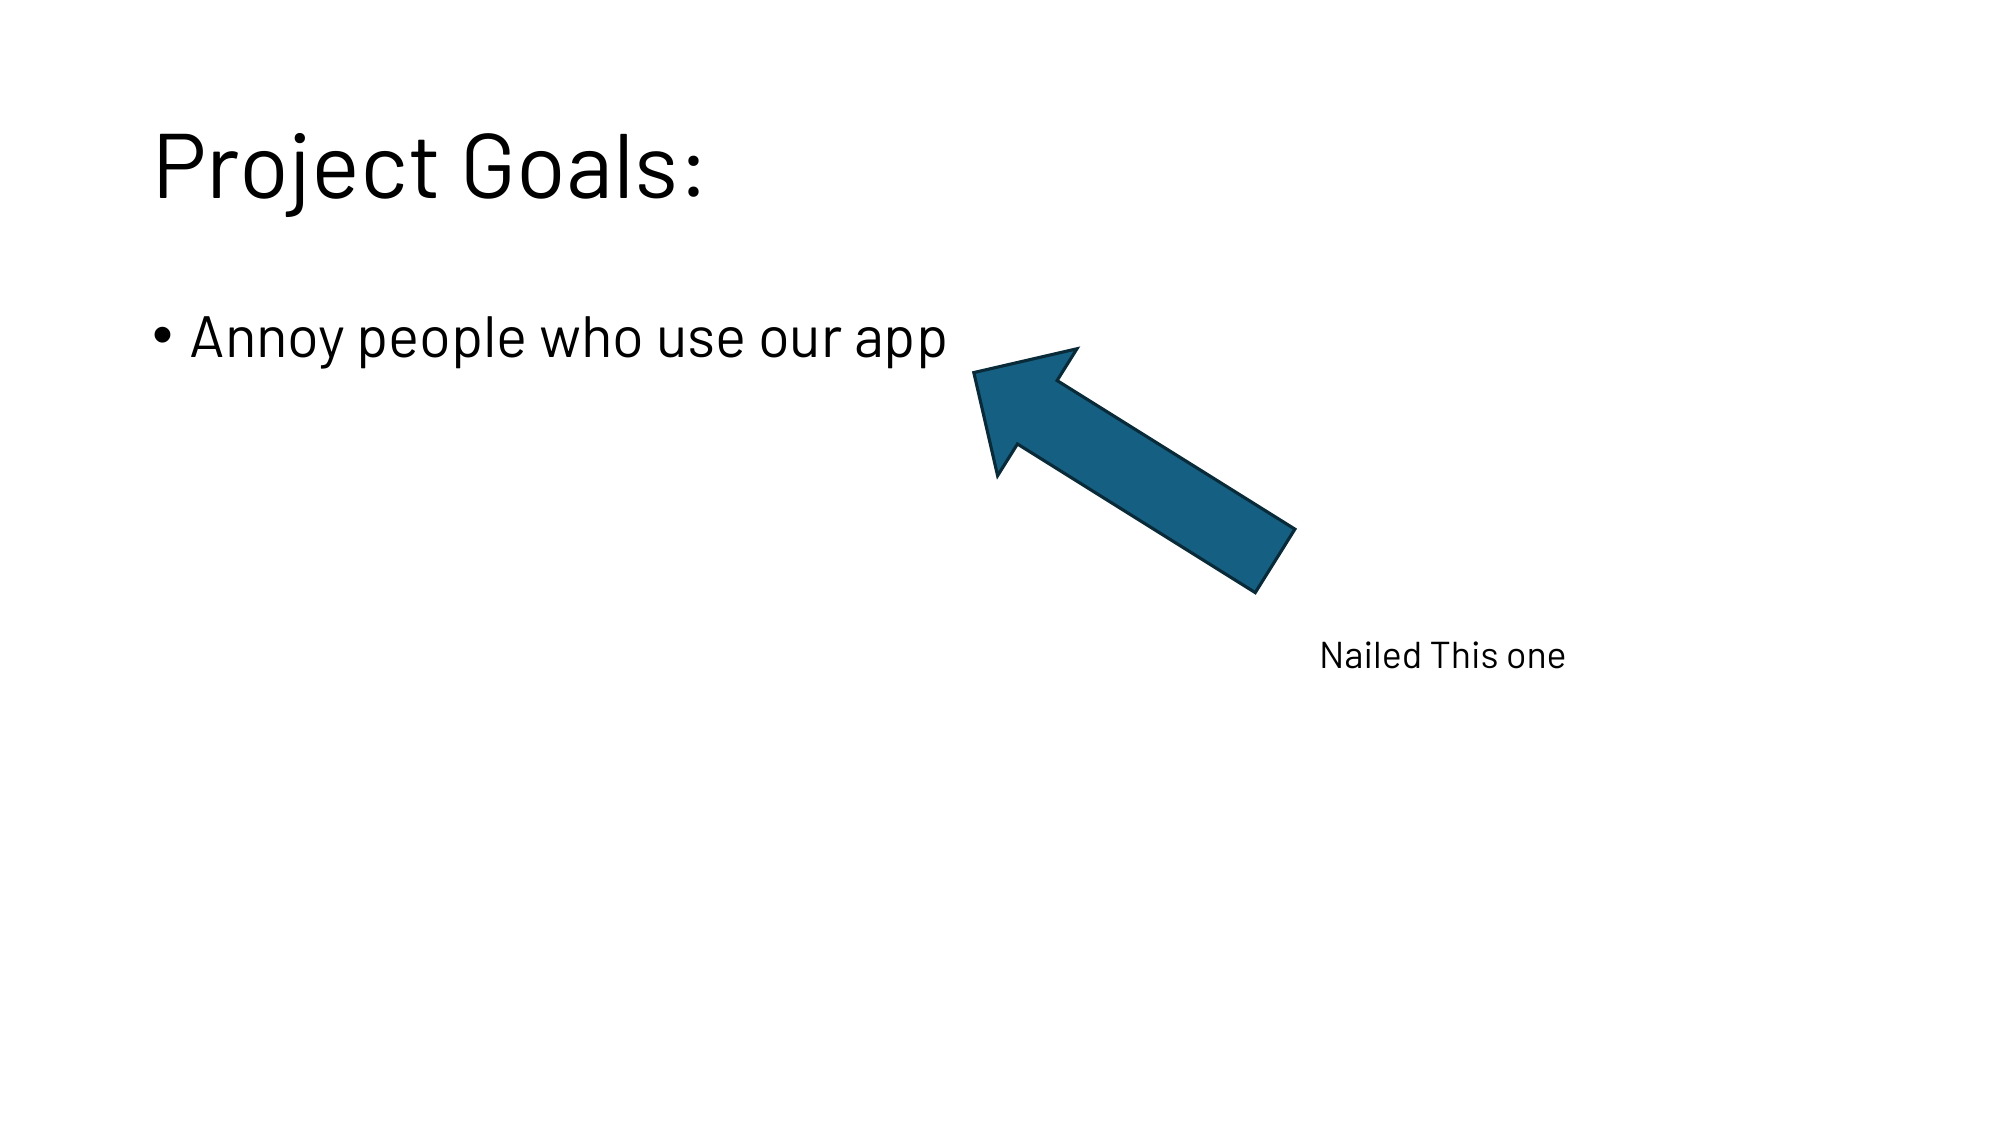

# Project Goals:

Annoy people who use our app
Nailed This one